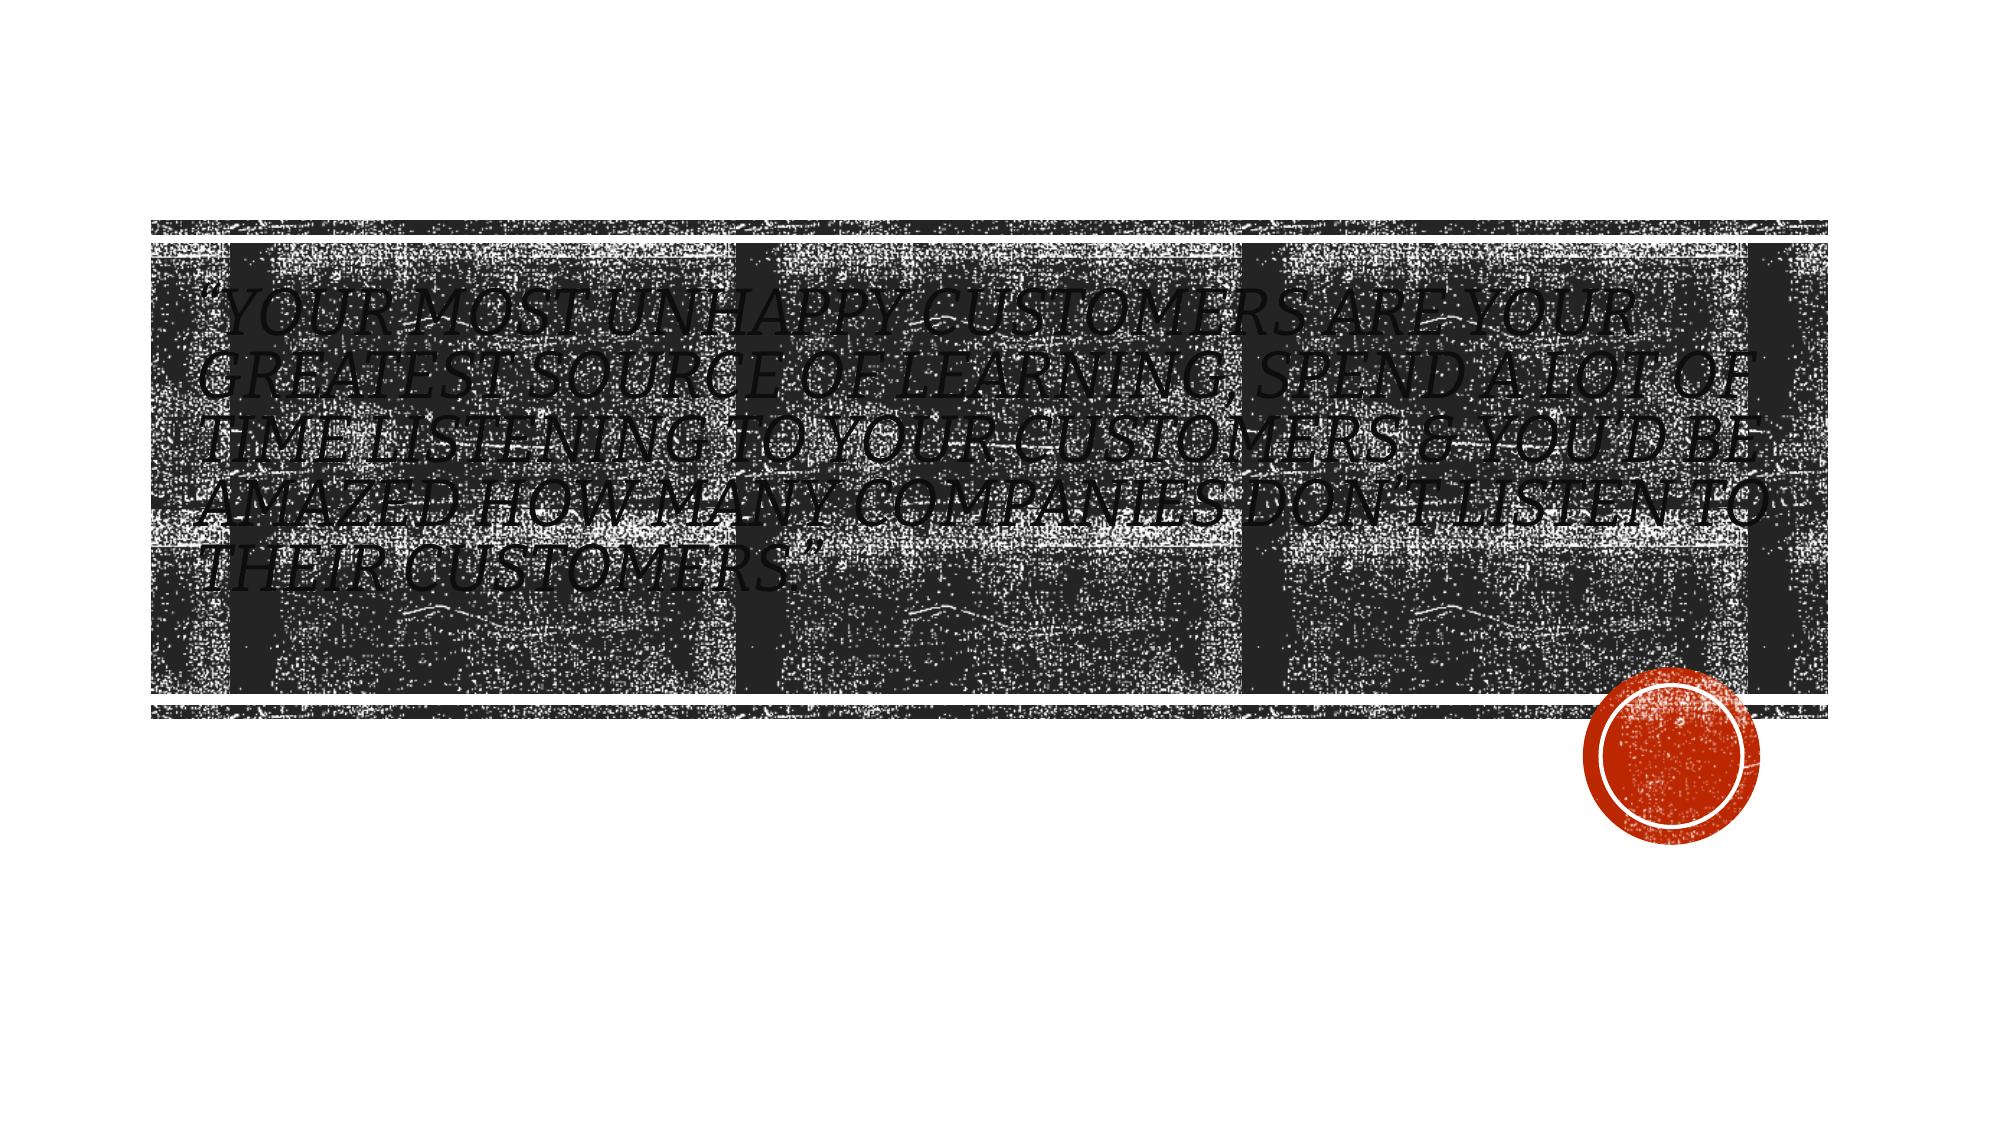

# “Your most unhappy customers are your greatest source of learning, spend a lot of time listening to your customers & you’d be amazed how many companies don’t listen to their customers.”
- Neil Armstrong